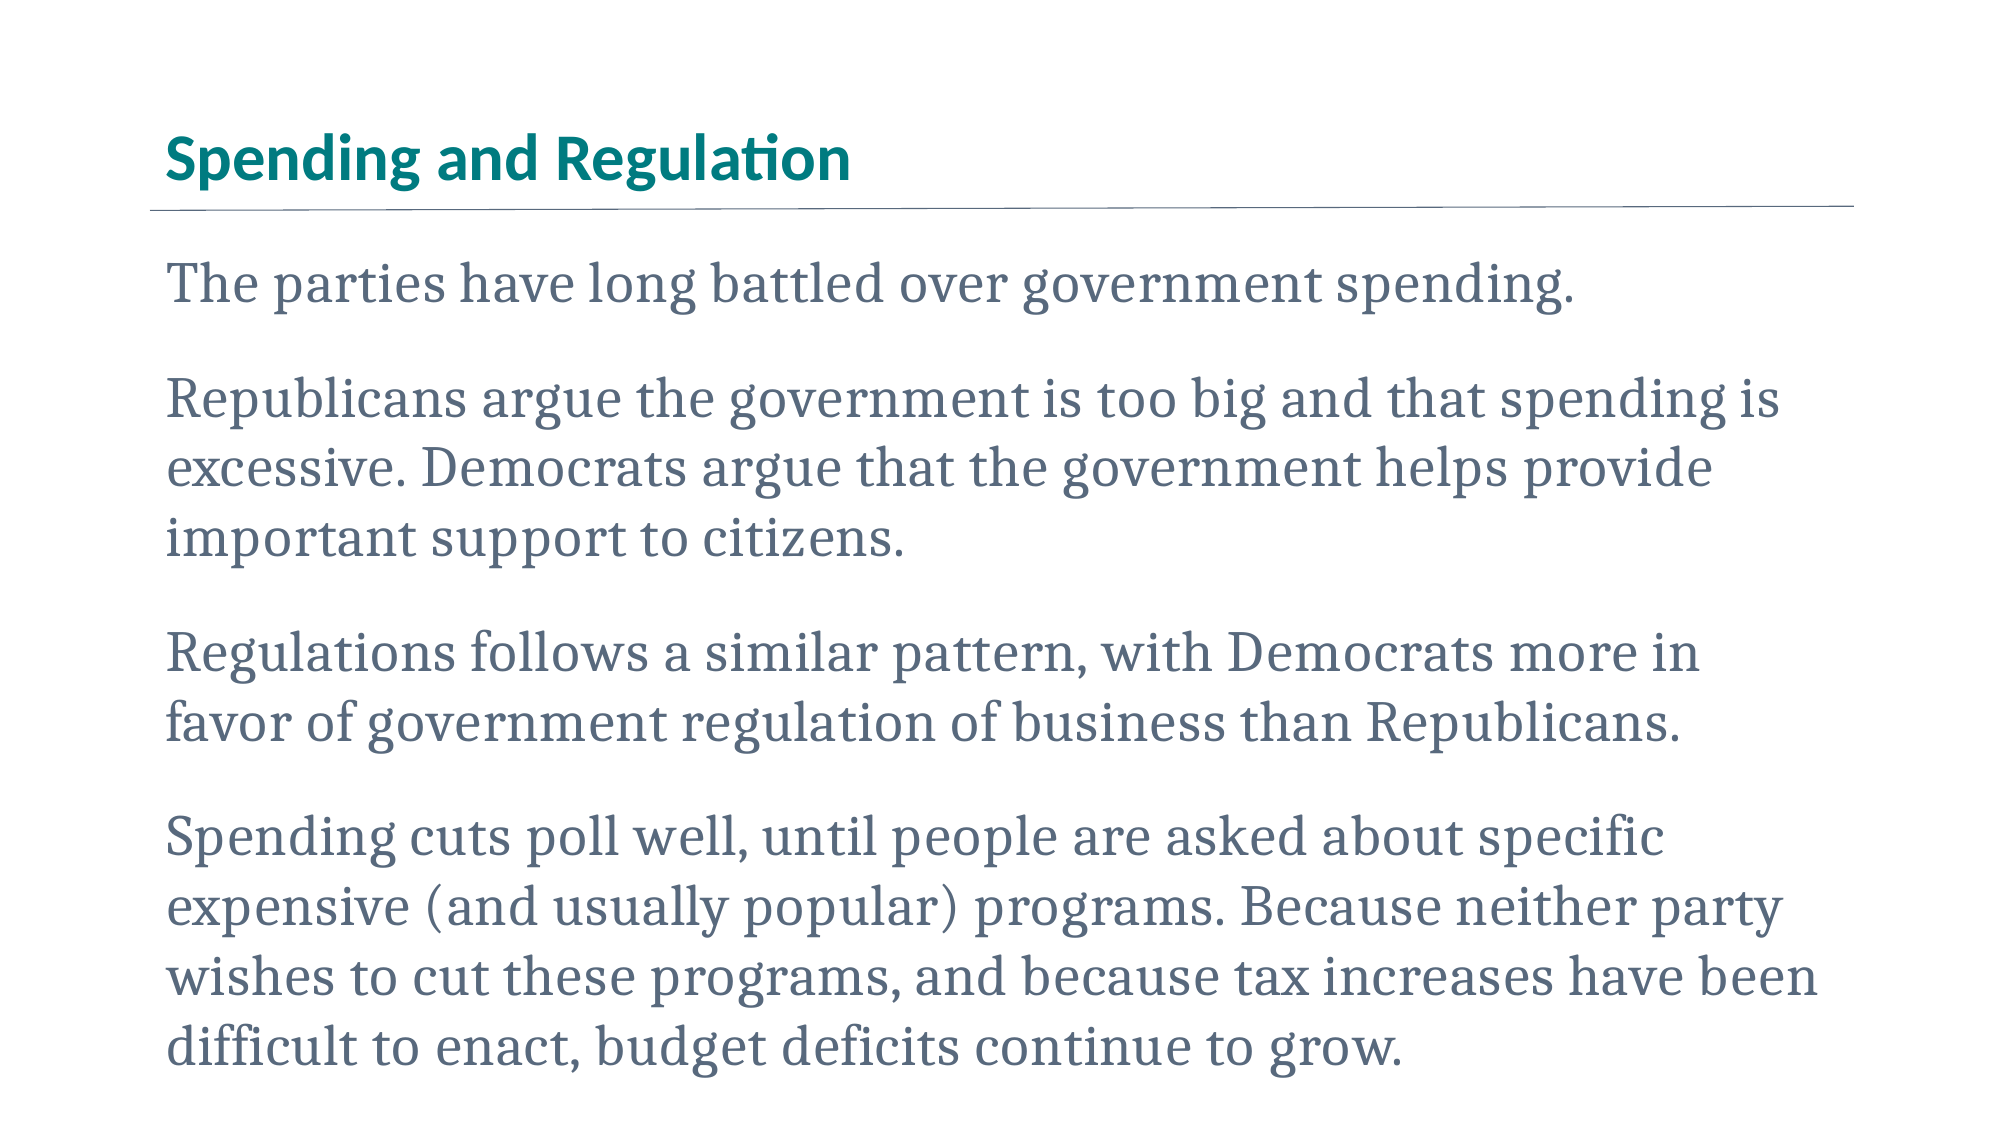

# Spending and Regulation
The parties have long battled over government spending.

Republicans argue the government is too big and that spending is excessive. Democrats argue that the government helps provide important support to citizens.

Regulations follows a similar pattern, with Democrats more in favor of government regulation of business than Republicans.

Spending cuts poll well, until people are asked about specific expensive (and usually popular) programs. Because neither party wishes to cut these programs, and because tax increases have been difficult to enact, budget deficits continue to grow.